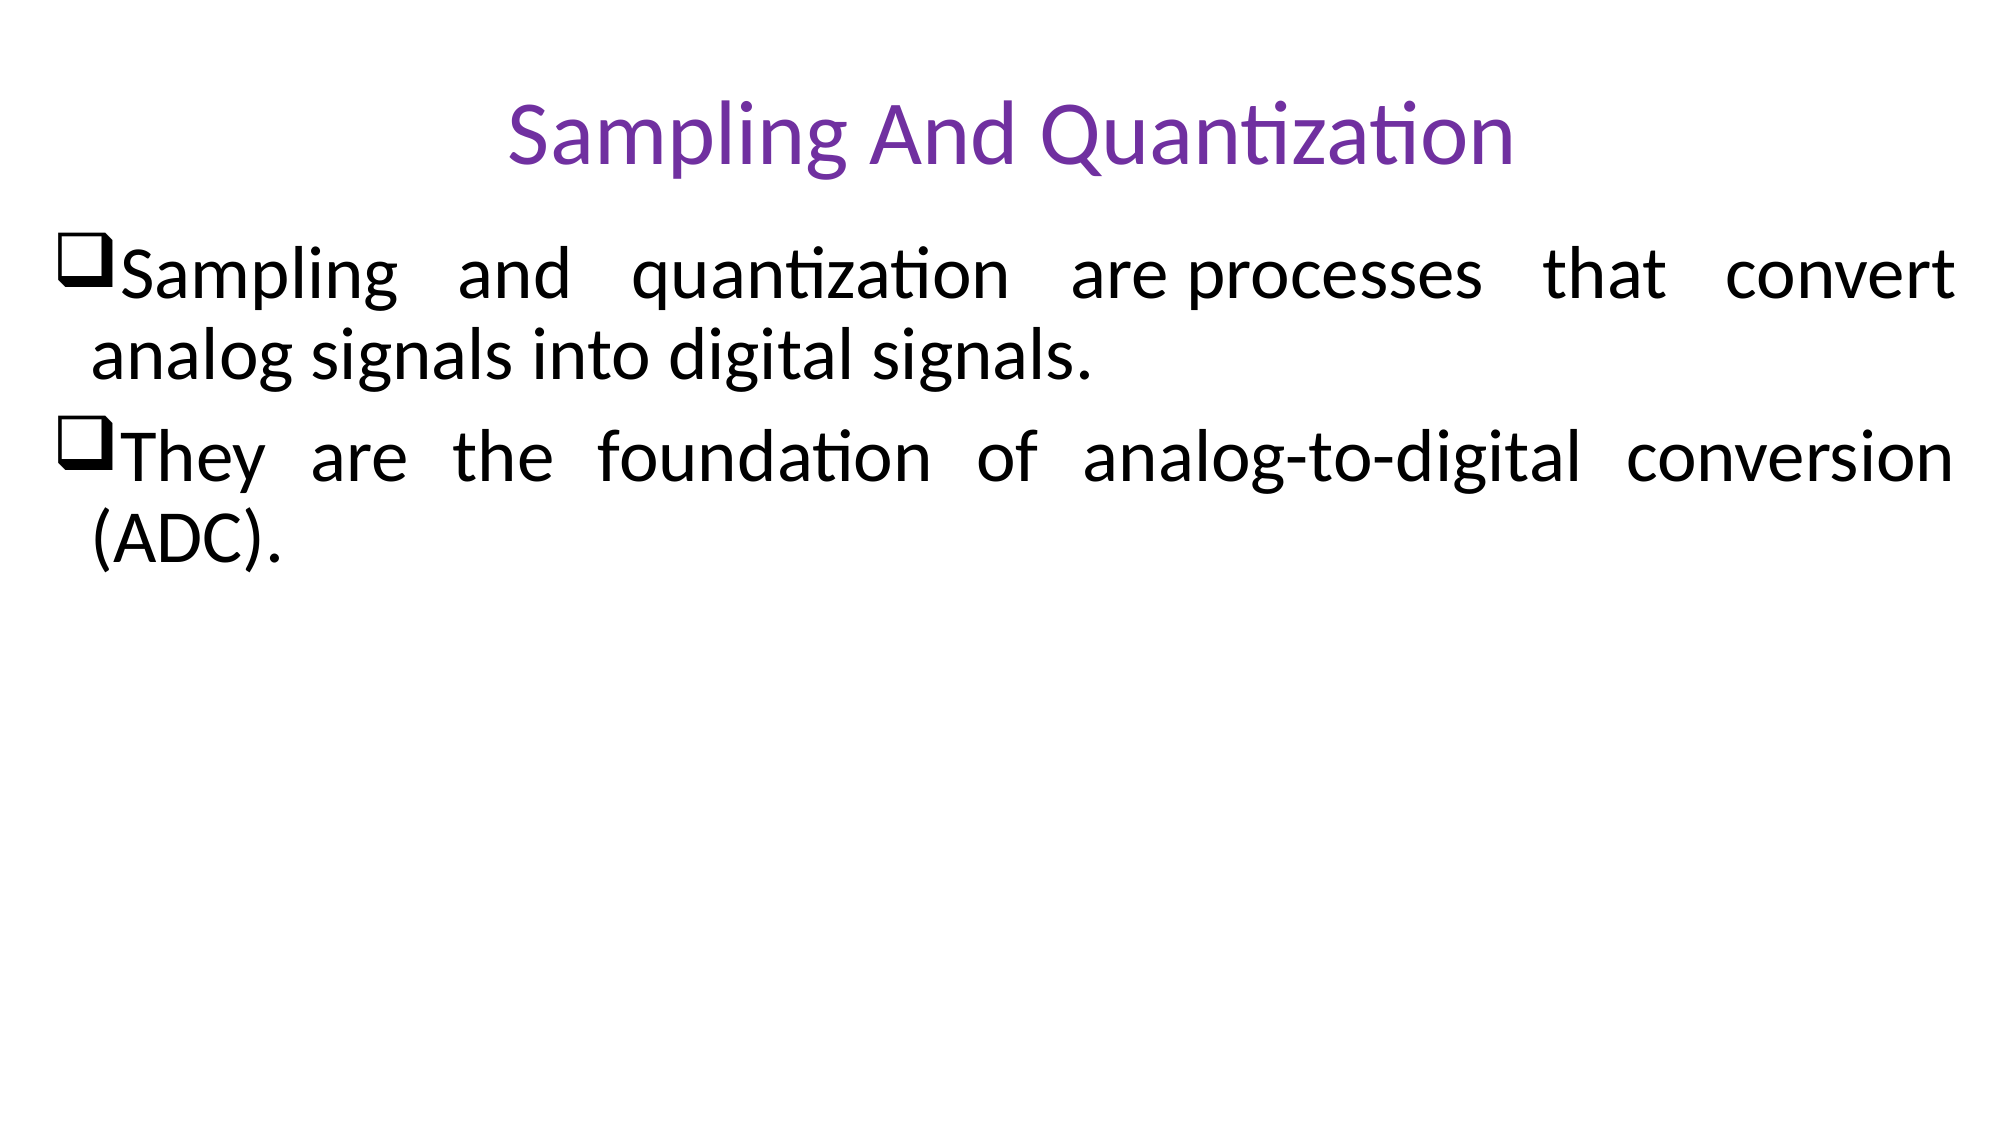

# Sampling And Quantization
Sampling and quantization are processes that convert analog signals into digital signals.
They are the foundation of analog-to-digital conversion (ADC).